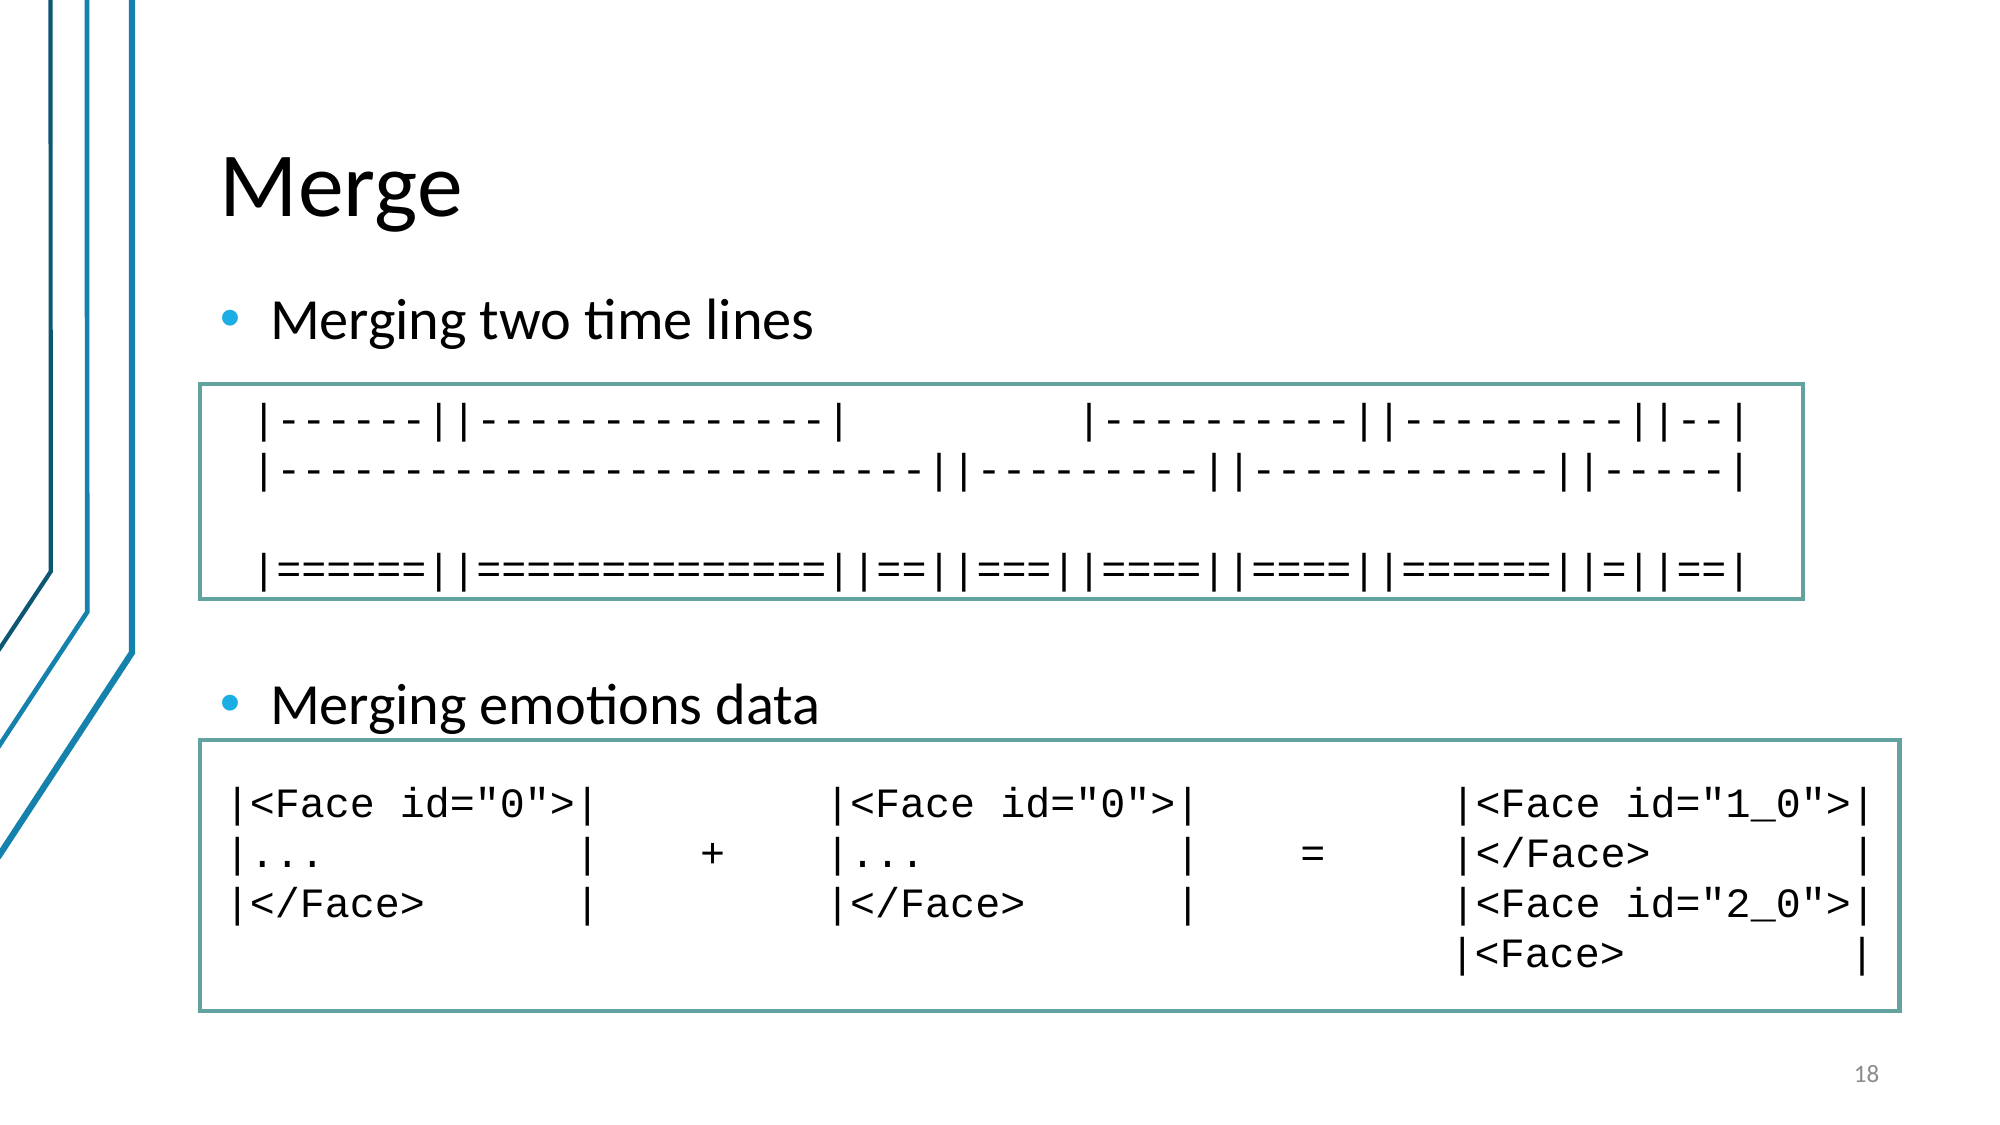

# Merge
Merging two time lines

Merging emotions data

|------||--------------|         |----------||---------||--|
|--------------------------||---------||------------||-----|

|======||==============||==||===||====||====||======||=||==|
|<Face id="0">|         |<Face id="0">|          |<Face id="1_0">|
|...          |    +    |...          |    =     |</Face>        |
|</Face>      |         |</Face>      |          |<Face id="2_0">|
                                                 |<Face>         |
18